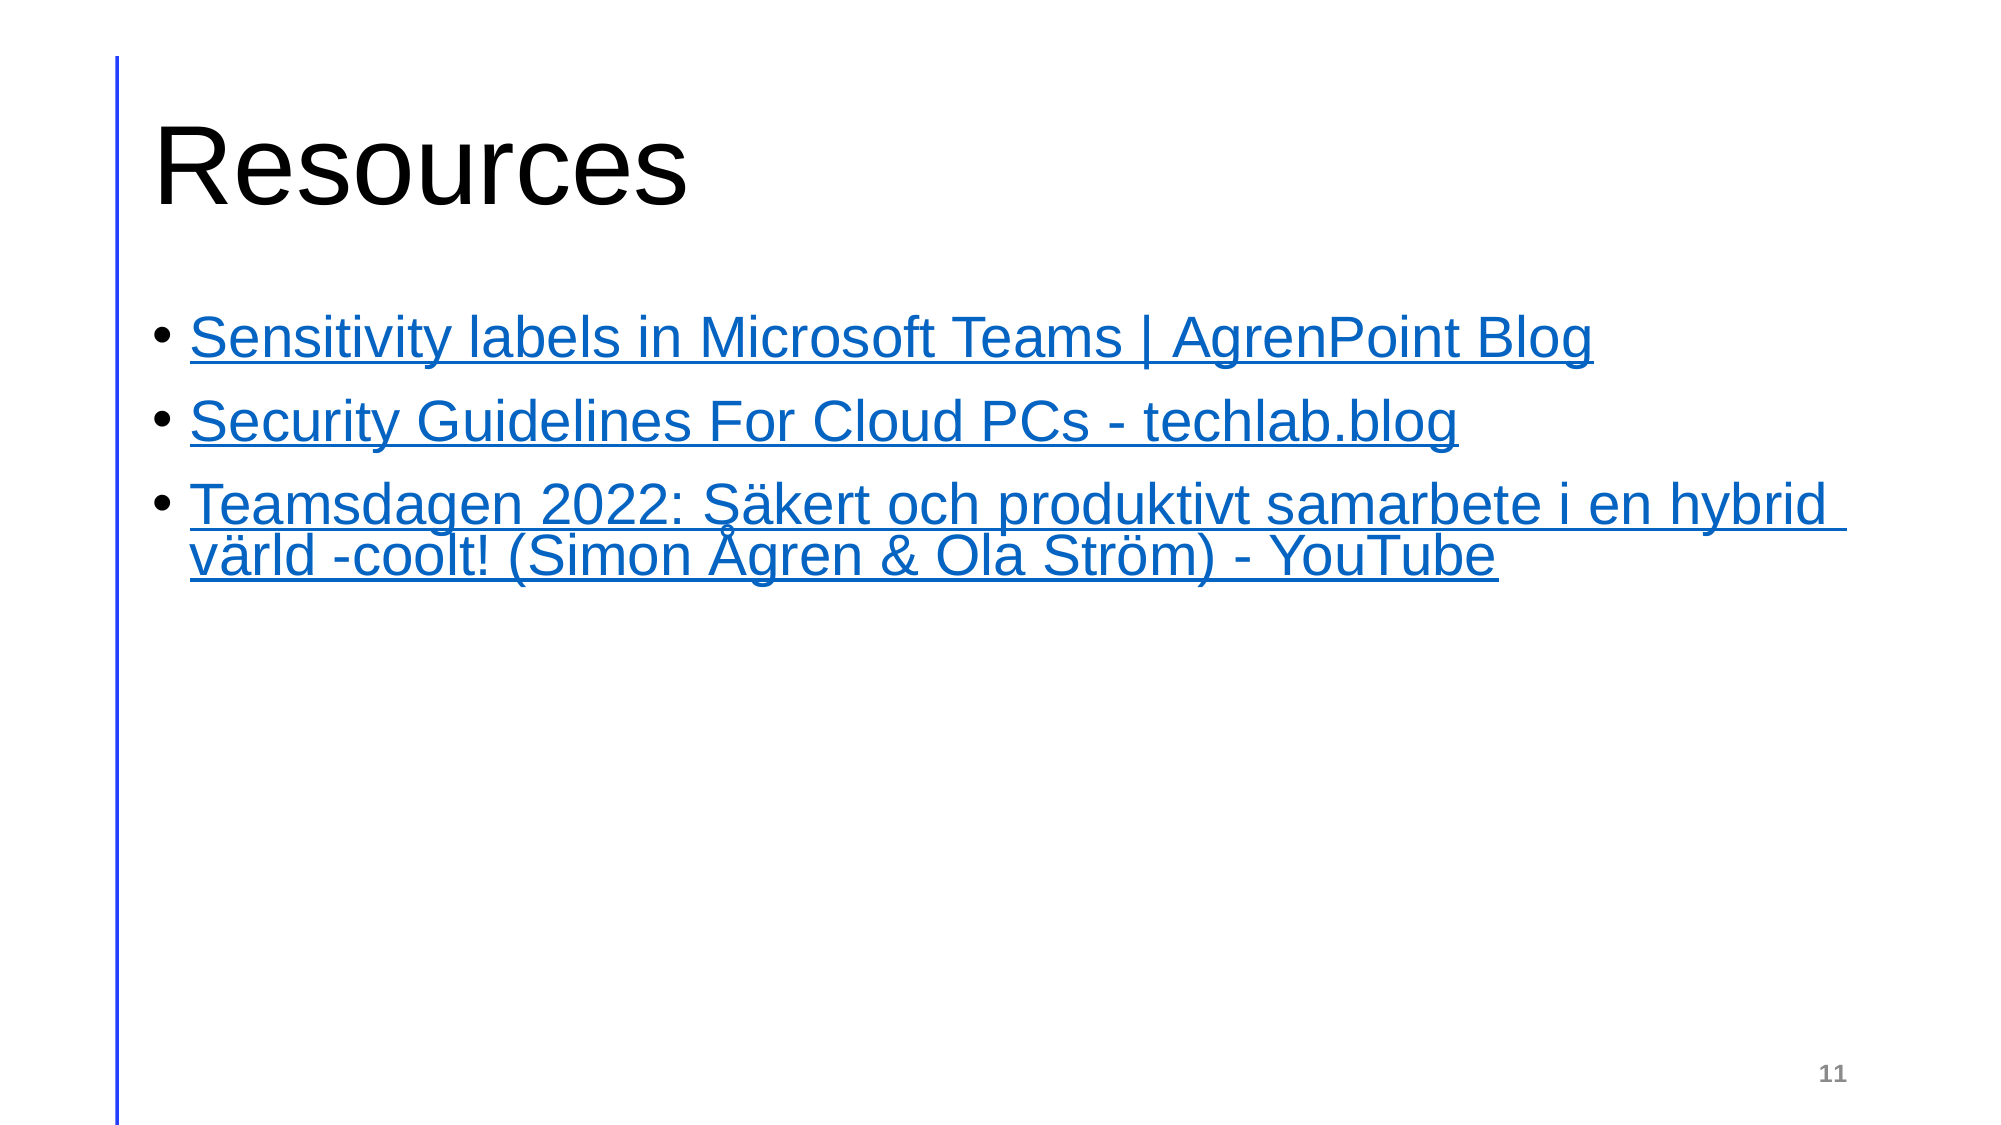

# Resources
Sensitivity labels in Microsoft Teams | AgrenPoint Blog
Security Guidelines For Cloud PCs - techlab.blog
Teamsdagen 2022: Säkert och produktivt samarbete i en hybrid värld -coolt! (Simon Ågren & Ola Ström) - YouTube
11